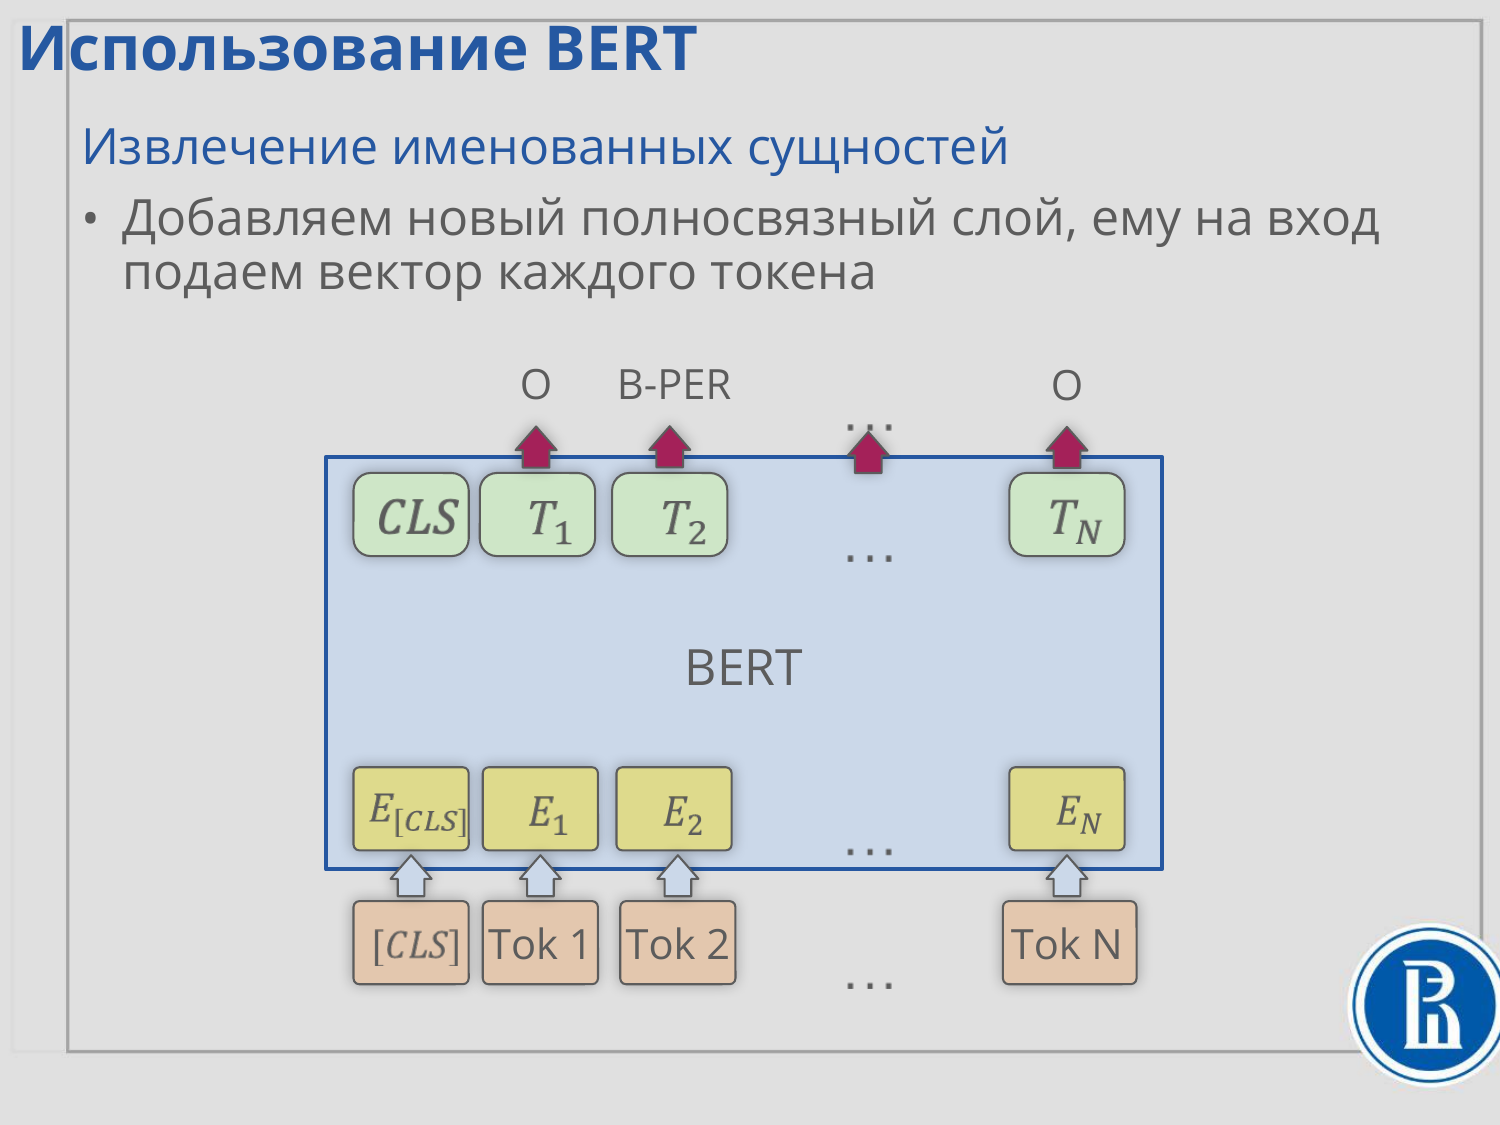

Использование BERT
Извлечение именованных сущностей
Добавляем новый полносвязный слой, ему на вход подаем вектор каждого токена
O
B-PER
O

BERT

Tok 1
Tok 2
Tok N